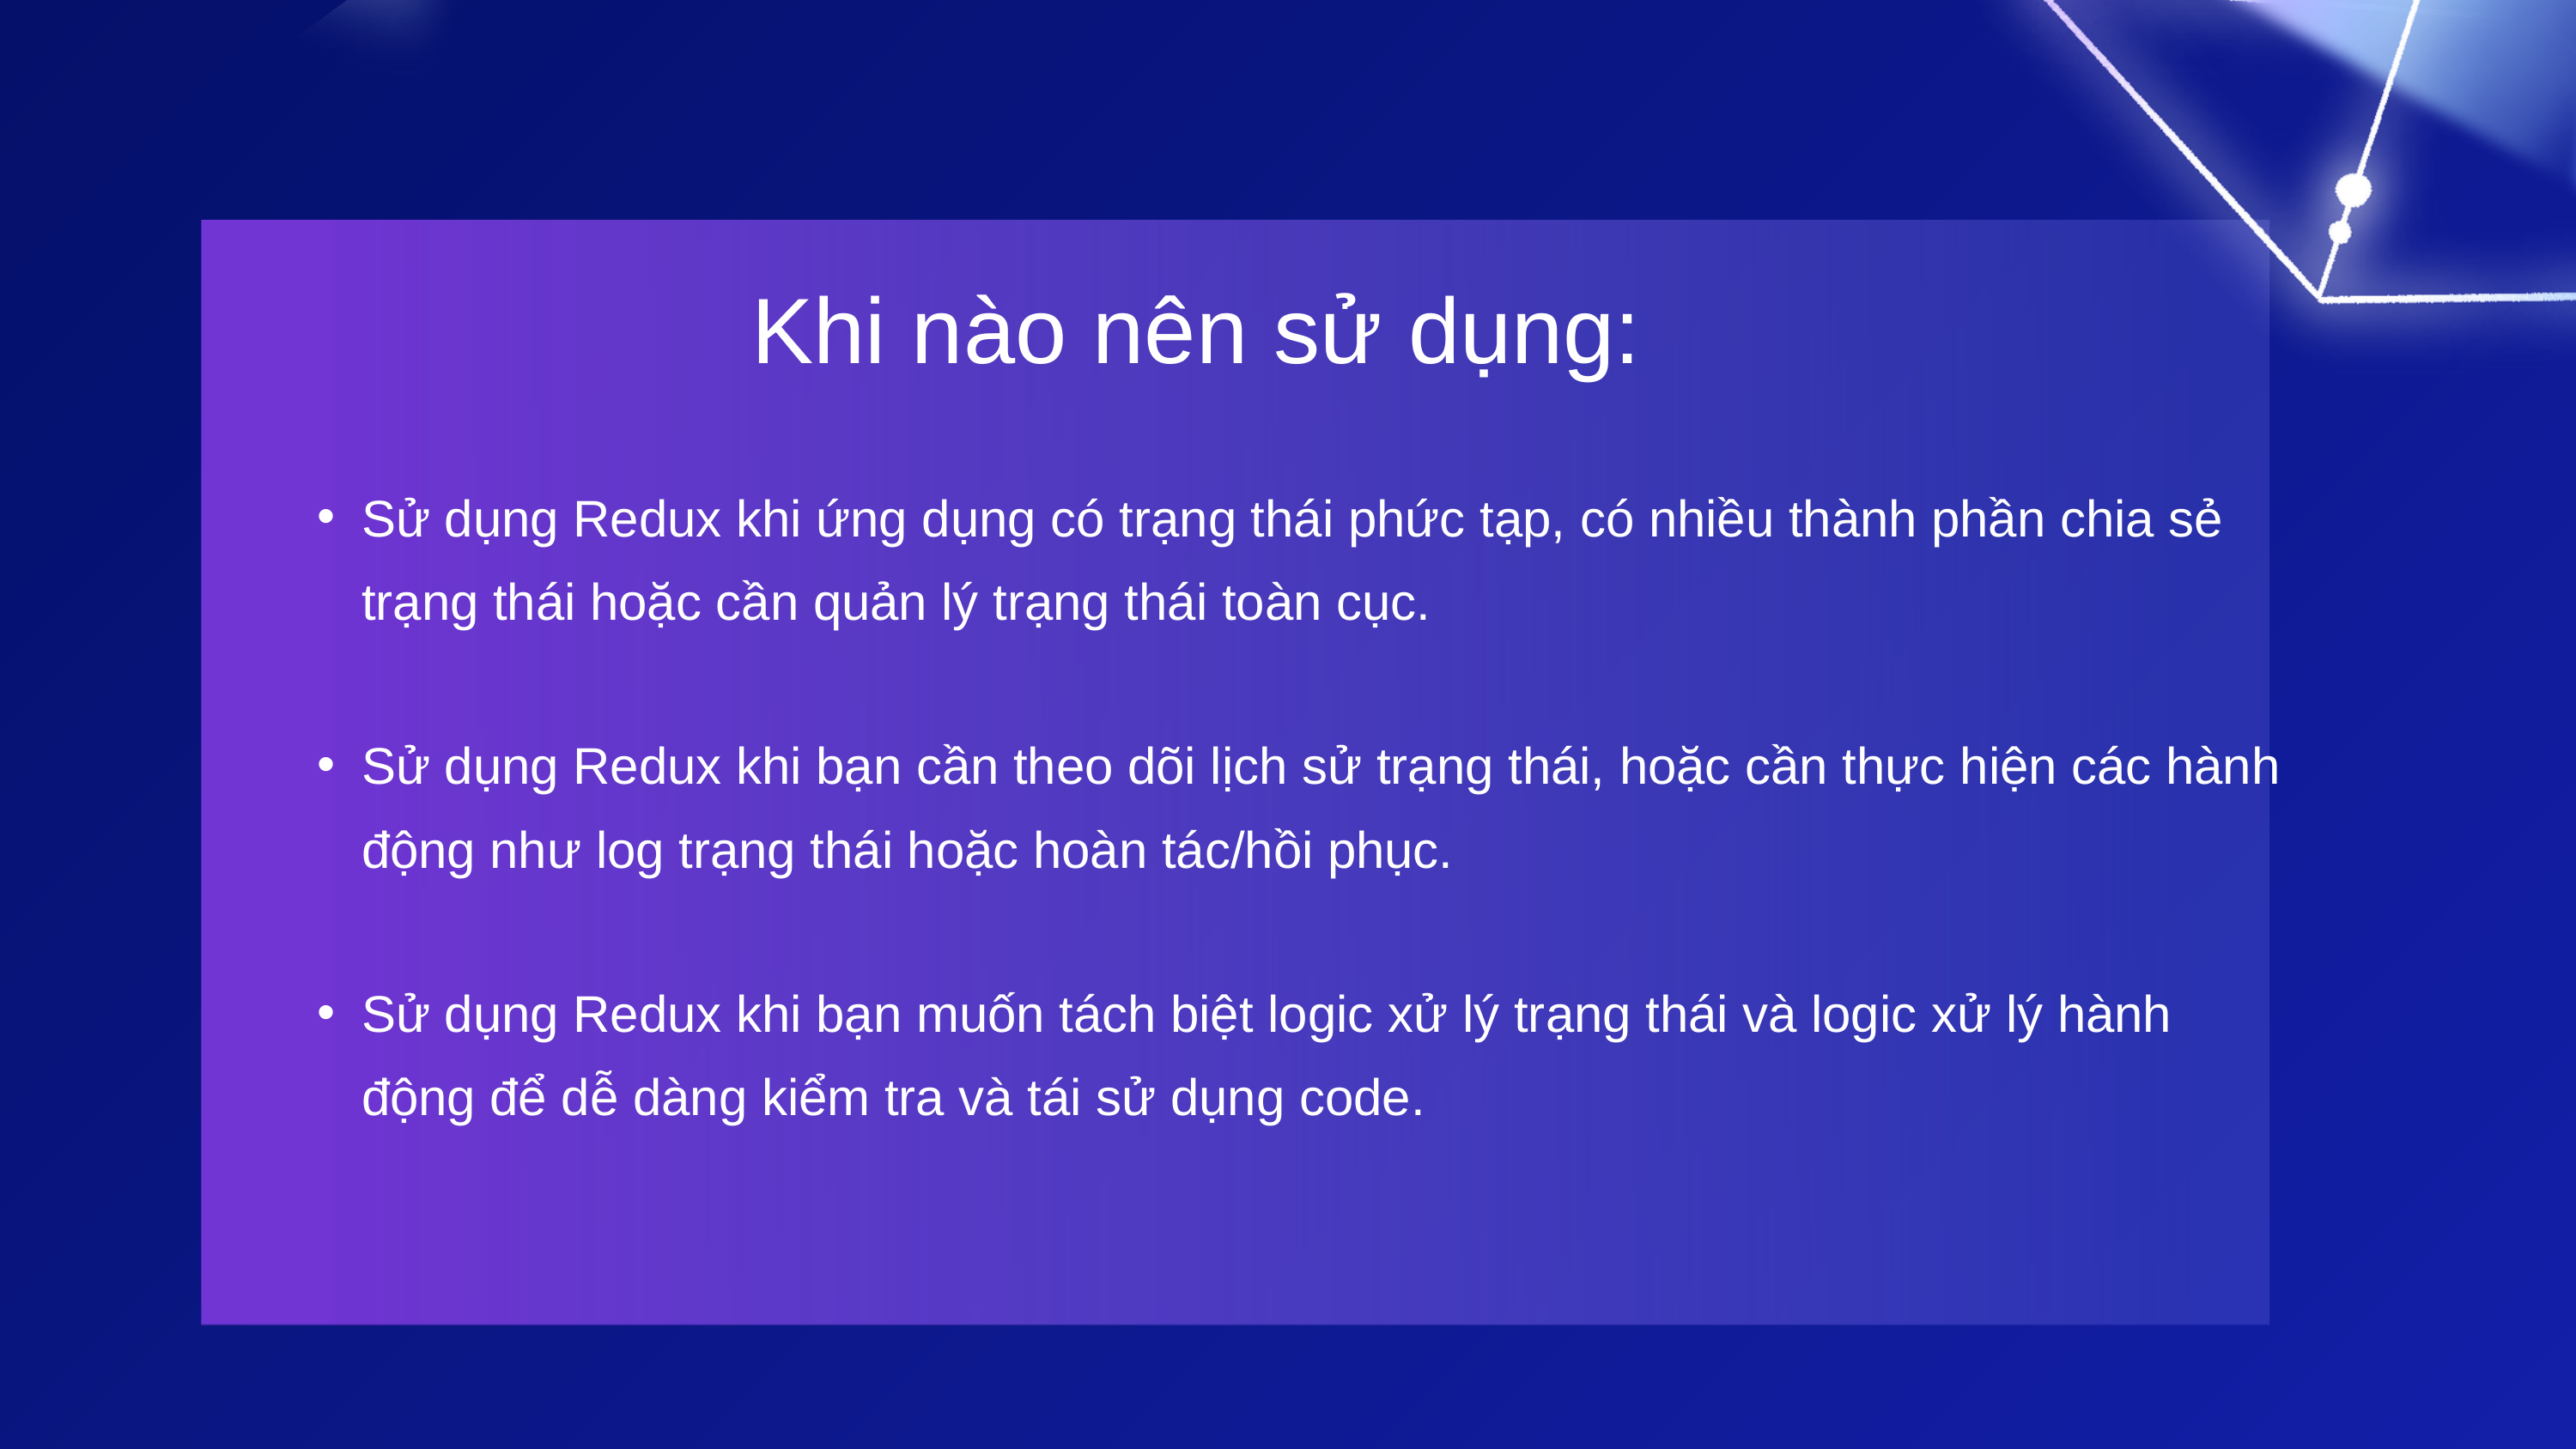

Khi nào nên sử dụng:
Sử dụng Redux khi ứng dụng có trạng thái phức tạp, có nhiều thành phần chia sẻ trạng thái hoặc cần quản lý trạng thái toàn cục.
Sử dụng Redux khi bạn cần theo dõi lịch sử trạng thái, hoặc cần thực hiện các hành động như log trạng thái hoặc hoàn tác/hồi phục.
Sử dụng Redux khi bạn muốn tách biệt logic xử lý trạng thái và logic xử lý hành động để dễ dàng kiểm tra và tái sử dụng code.